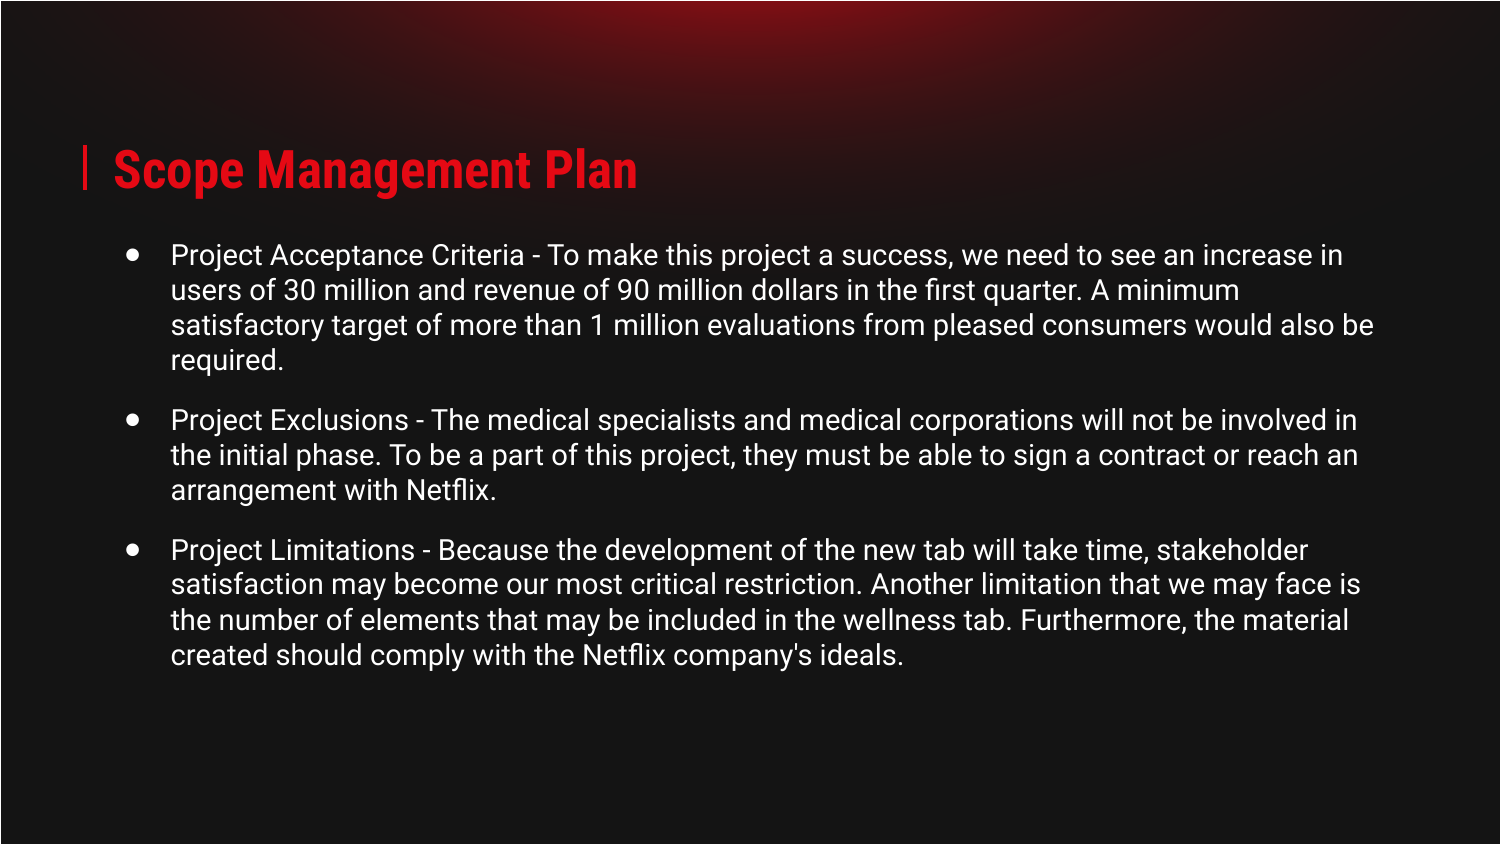

# Scope Management Plan
Project Acceptance Criteria - To make this project a success, we need to see an increase in users of 30 million and revenue of 90 million dollars in the first quarter. A minimum satisfactory target of more than 1 million evaluations from pleased consumers would also be required.
Project Exclusions - The medical specialists and medical corporations will not be involved in the initial phase. To be a part of this project, they must be able to sign a contract or reach an arrangement with Netflix.
Project Limitations - Because the development of the new tab will take time, stakeholder satisfaction may become our most critical restriction. Another limitation that we may face is the number of elements that may be included in the wellness tab. Furthermore, the material created should comply with the Netflix company's ideals.